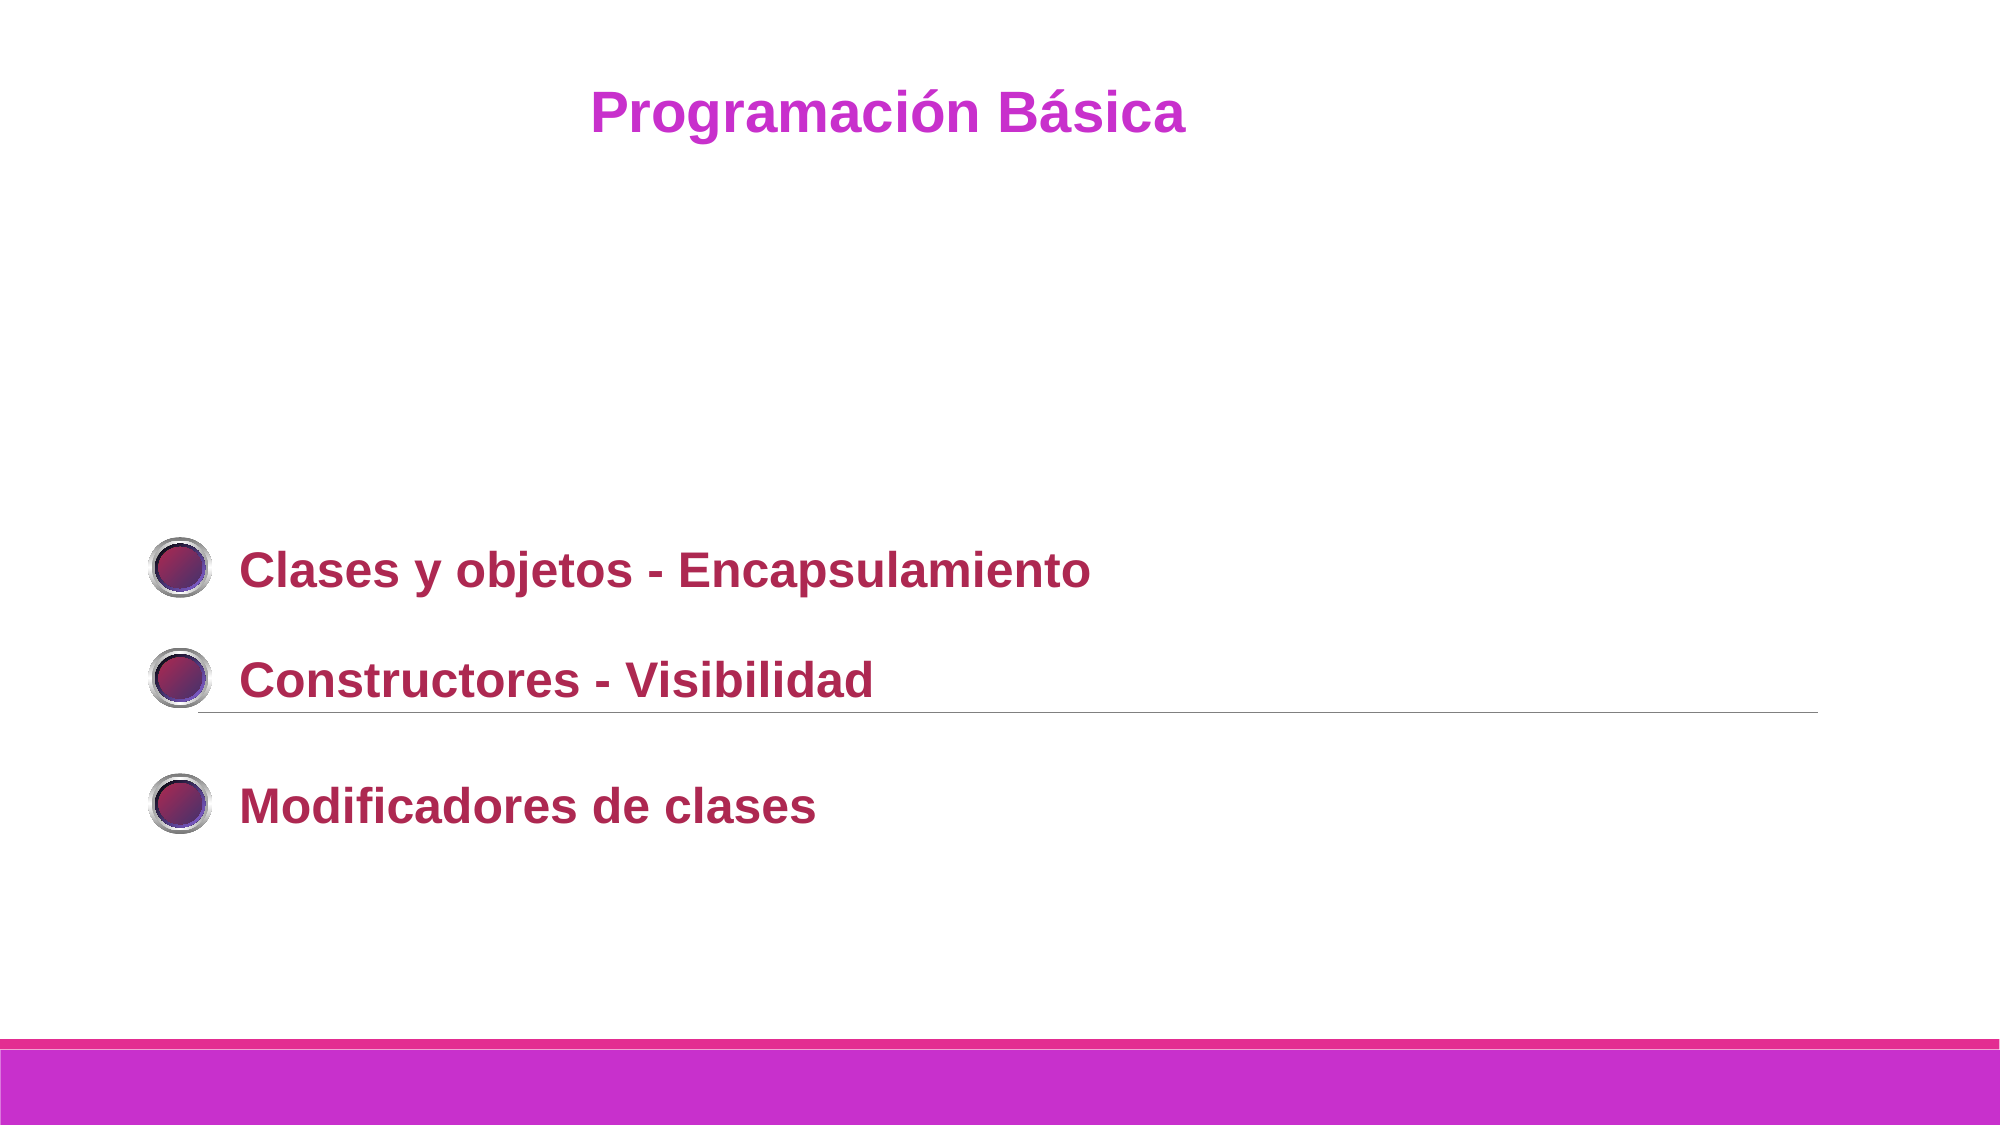

Programación Básica
Clases y objetos - Encapsulamiento

Constructores - Visibilidad

Modificadores de clases